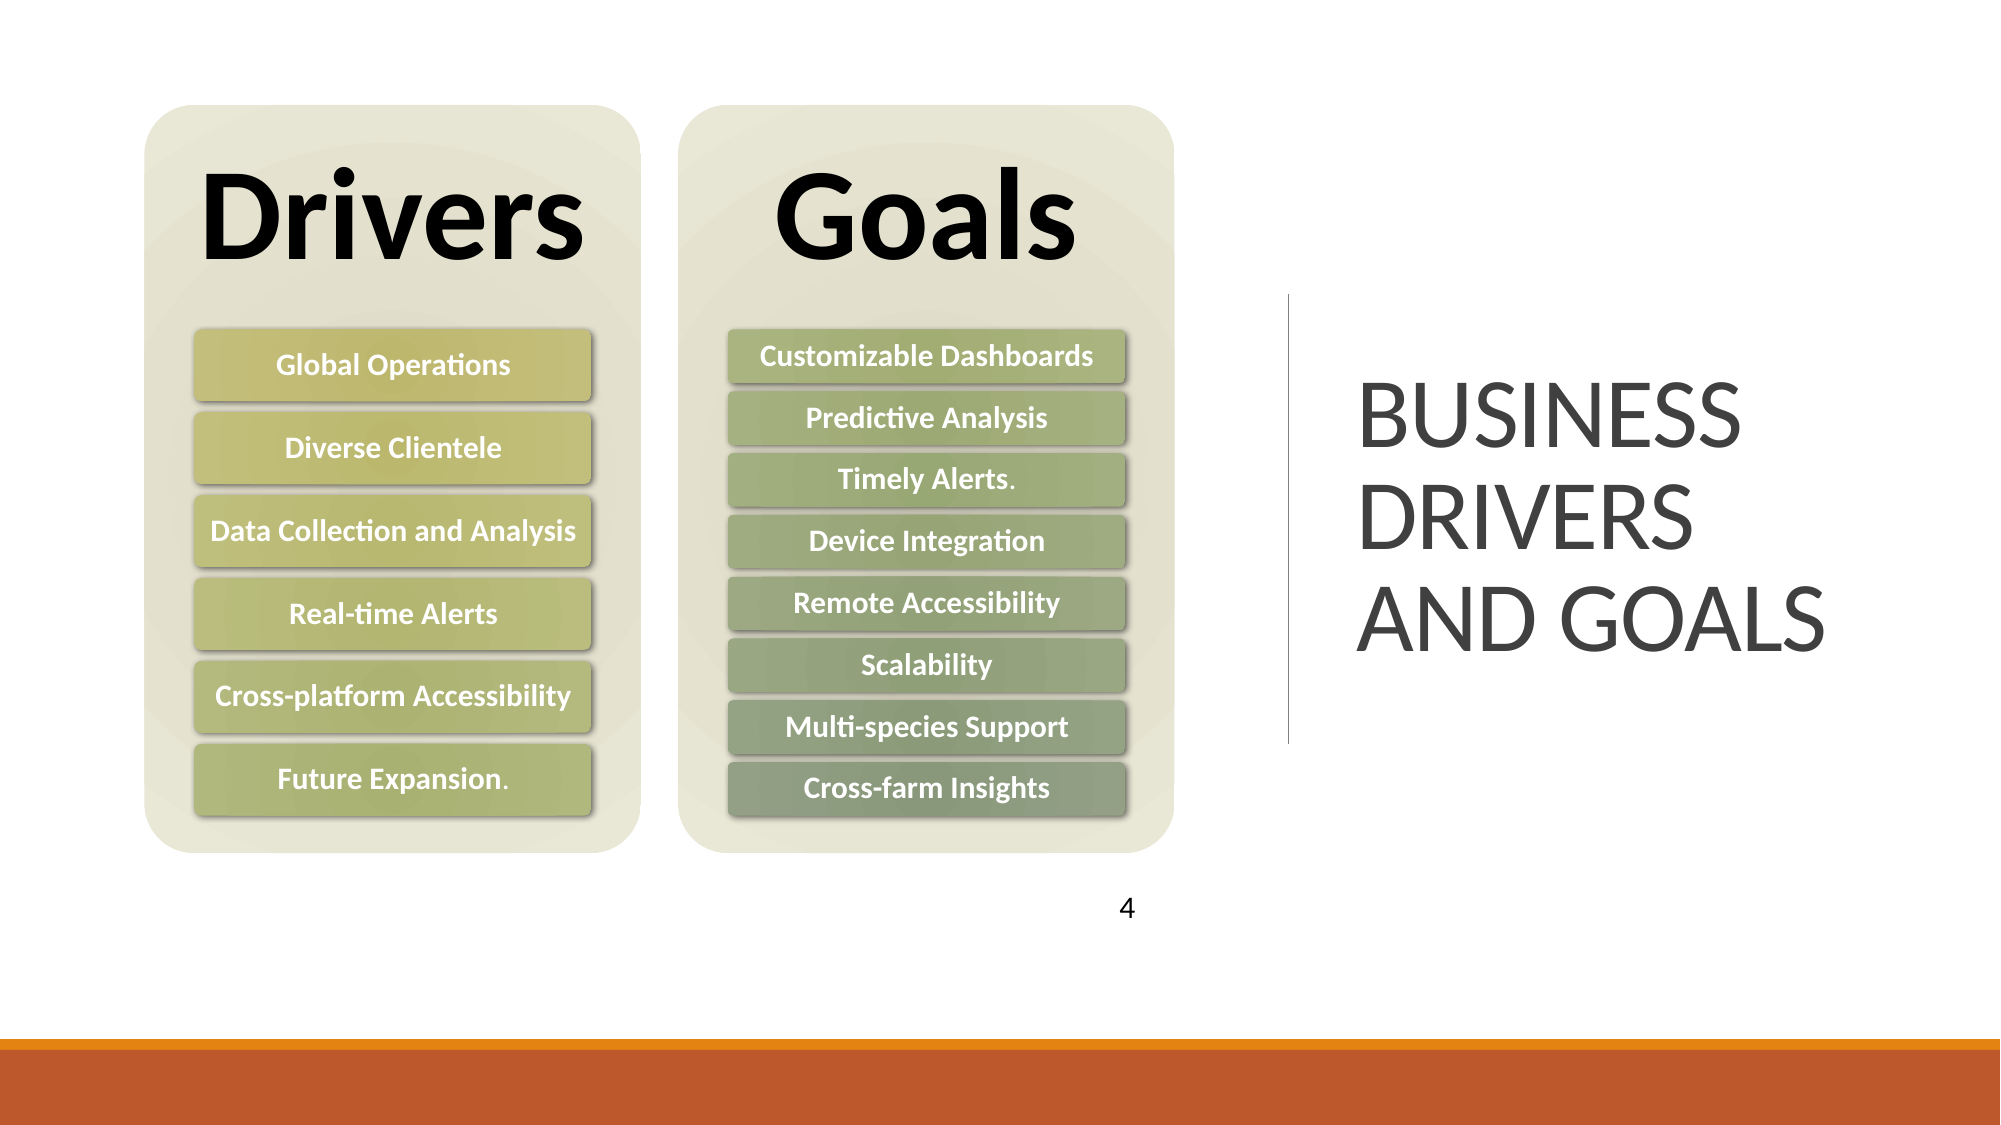

# Business Drivers and Goals
Drivers
Global Operations
Diverse Clientele
Data Collection and Analysis
Real-time Alerts
Cross-platform Accessibility
Future Expansion.
Goals
Customizable Dashboards
Predictive Analysis
Timely Alerts.
Device Integration
Remote Accessibility
Scalability
Multi-species Support
Cross-farm Insights
4